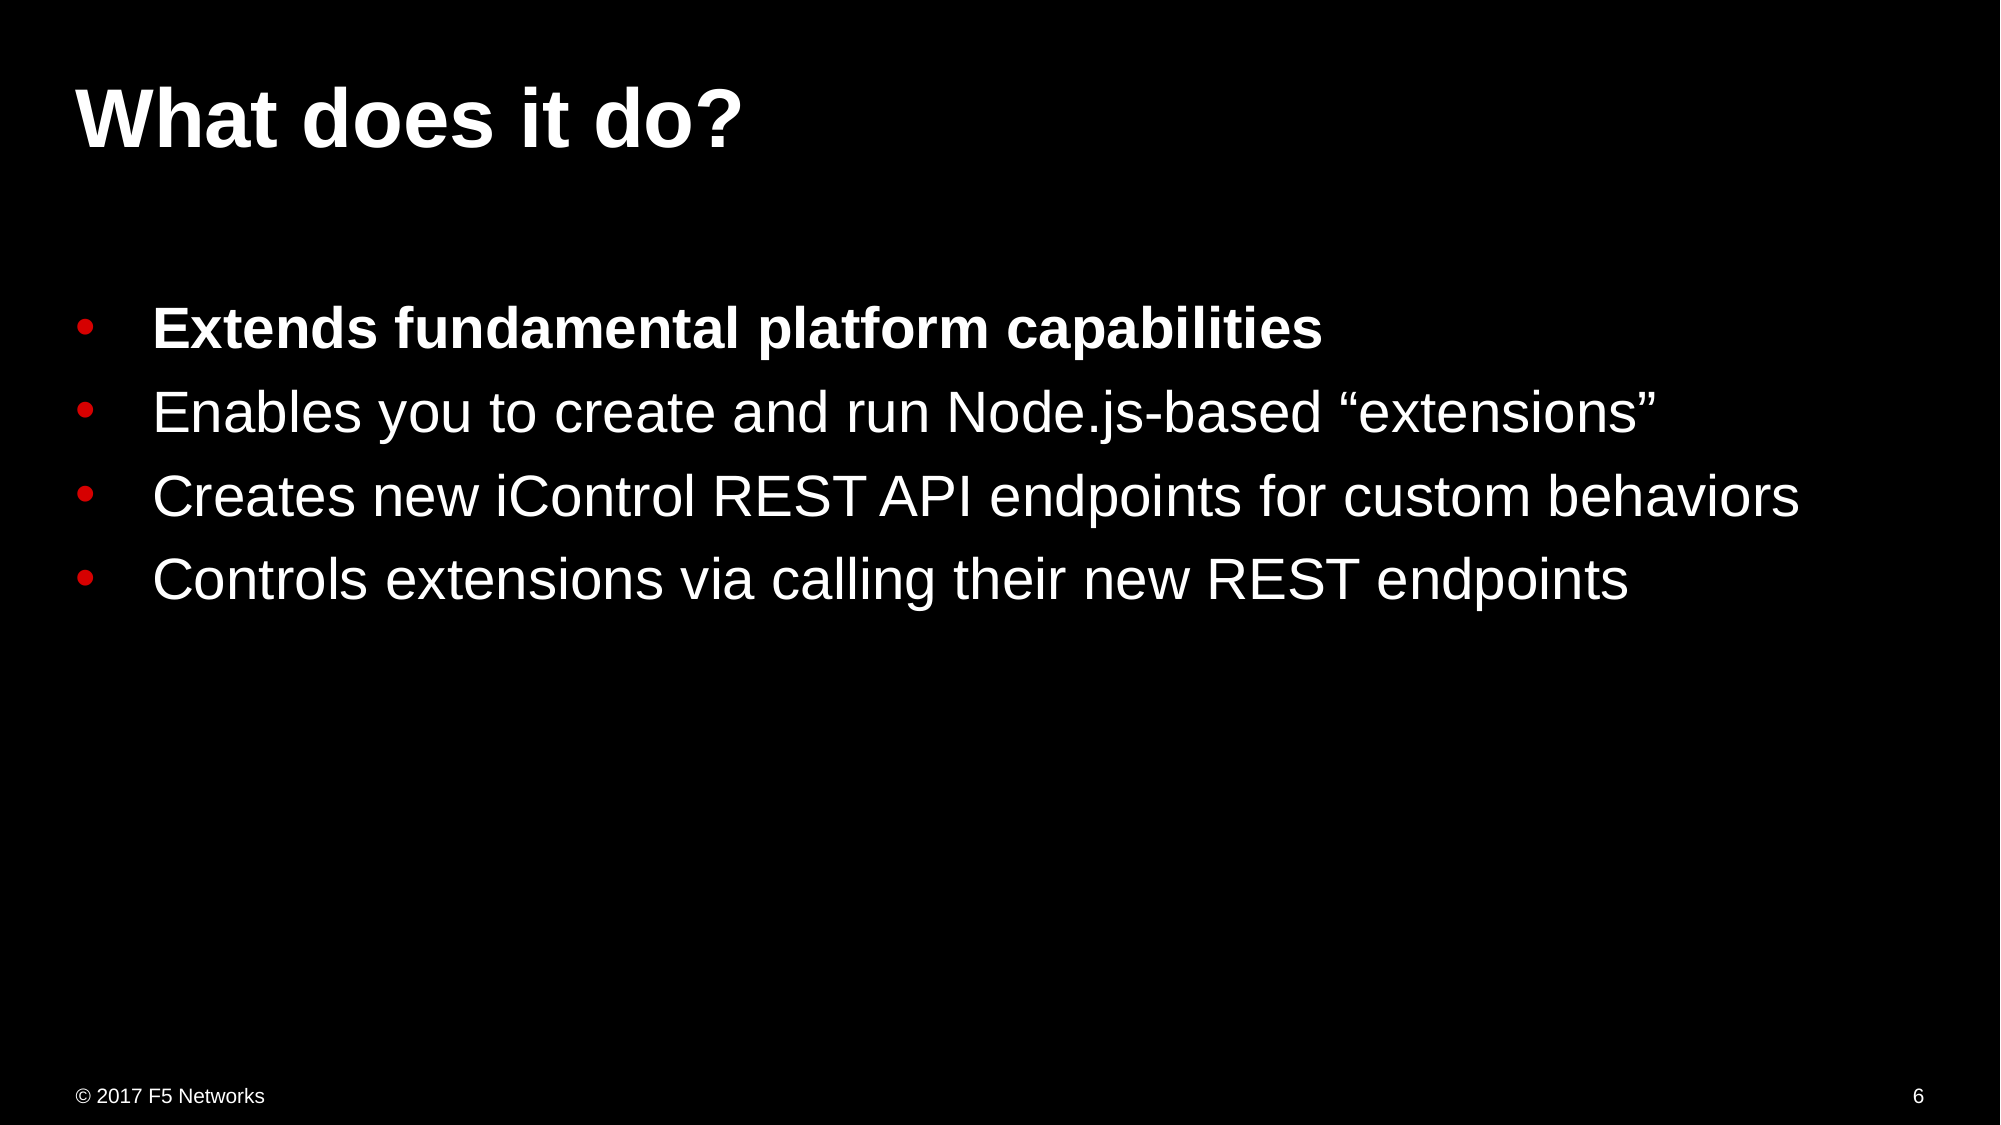

# What does it do?
Extends fundamental platform capabilities
Enables you to create and run Node.js-based “extensions”
Creates new iControl REST API endpoints for custom behaviors
Controls extensions via calling their new REST endpoints
6
© 2017 F5 Networks